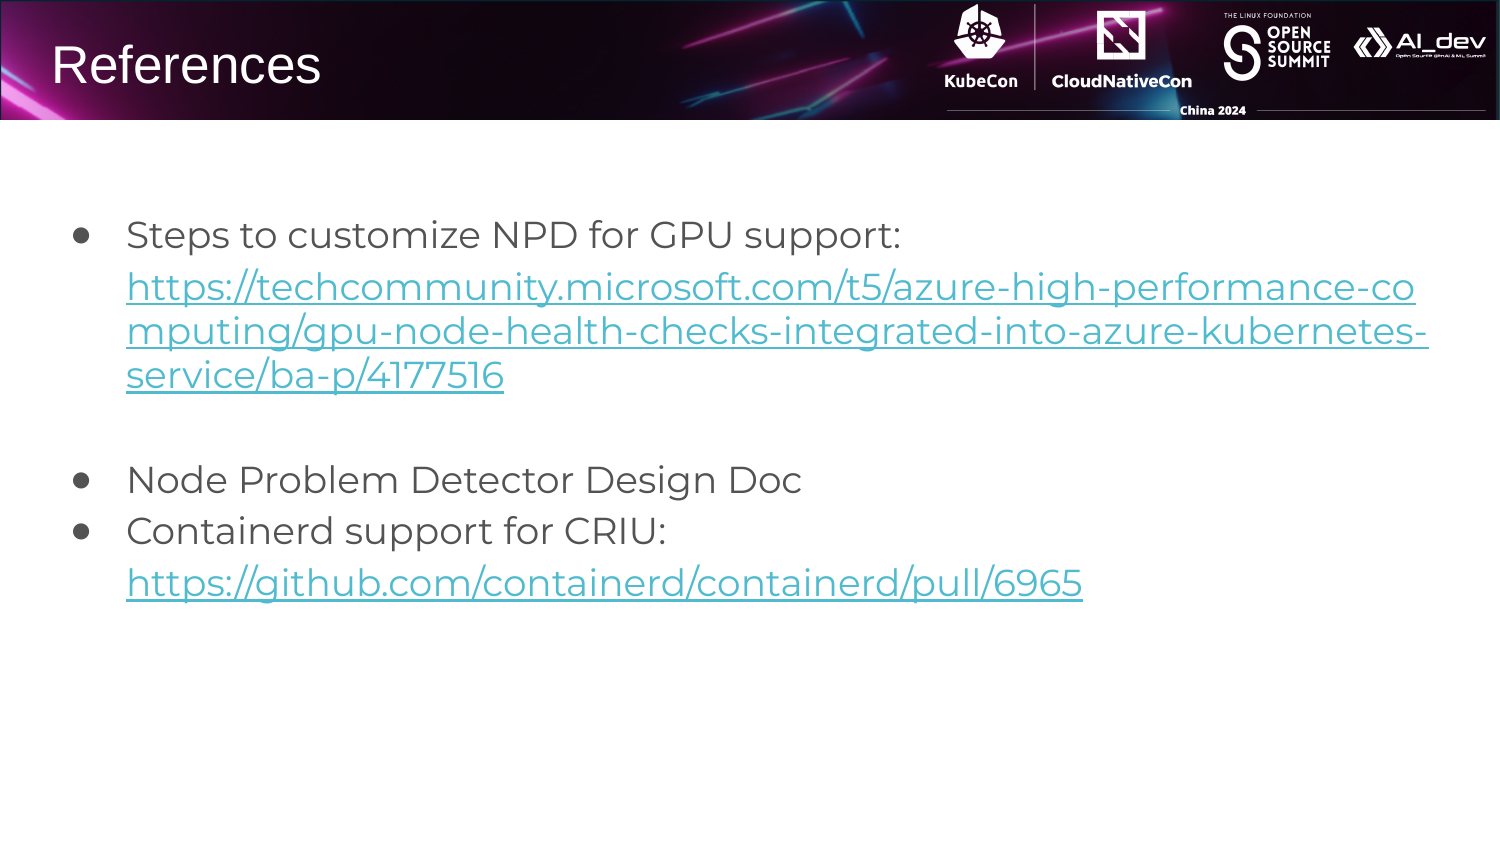

# References
Steps to customize NPD for GPU support: https://techcommunity.microsoft.com/t5/azure-high-performance-computing/gpu-node-health-checks-integrated-into-azure-kubernetes-service/ba-p/4177516
Node Problem Detector Design Doc
Containerd support for CRIU: https://github.com/containerd/containerd/pull/6965